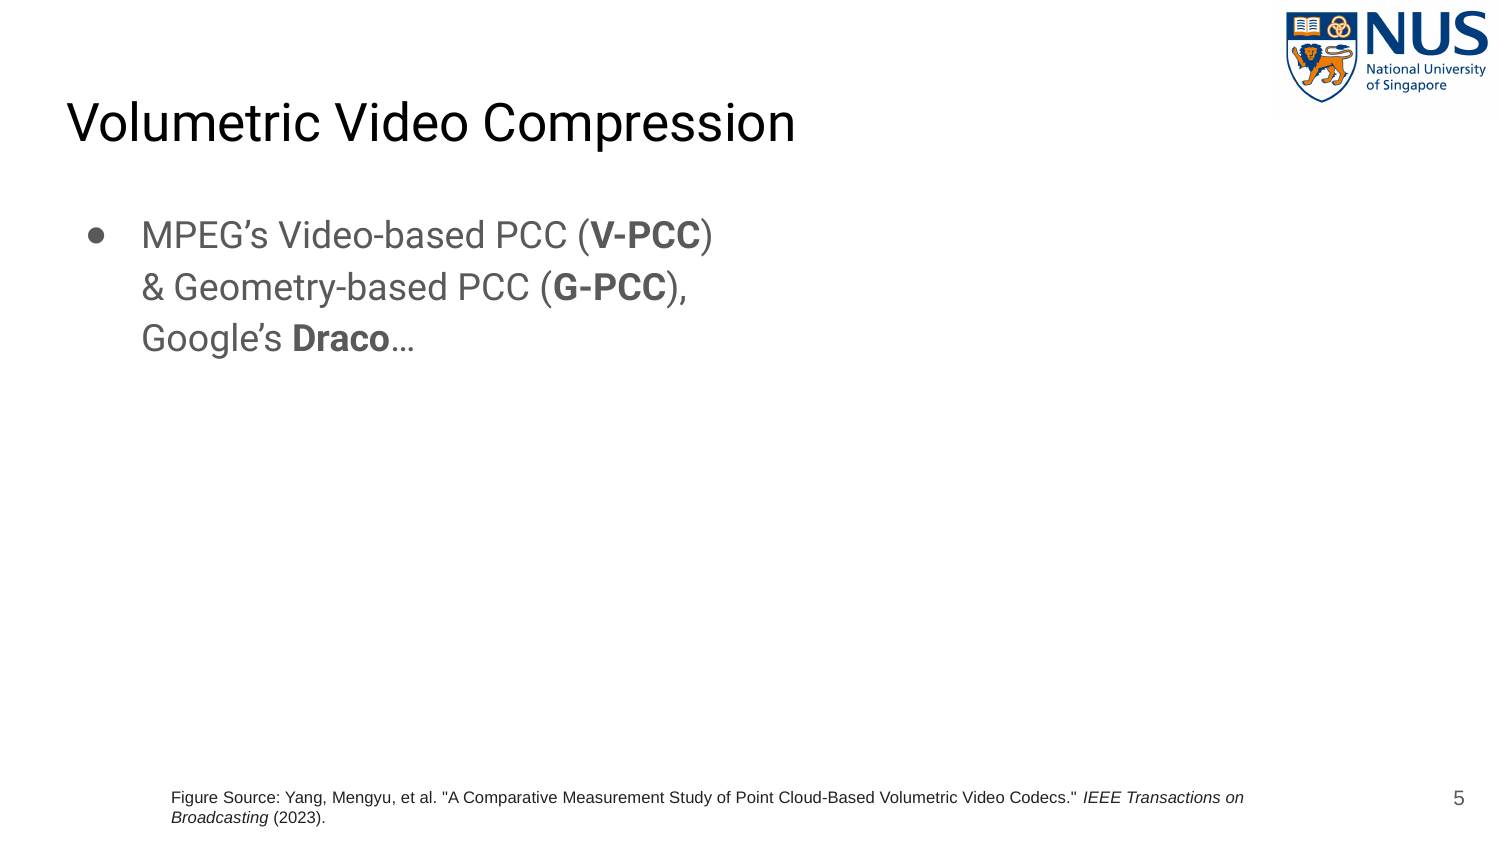

# Volumetric Video Compression
MPEG’s Video-based PCC (V-PCC) & Geometry-based PCC (G-PCC), Google’s Draco…
5
Figure Source: Yang, Mengyu, et al. "A Comparative Measurement Study of Point Cloud-Based Volumetric Video Codecs." IEEE Transactions on Broadcasting (2023).